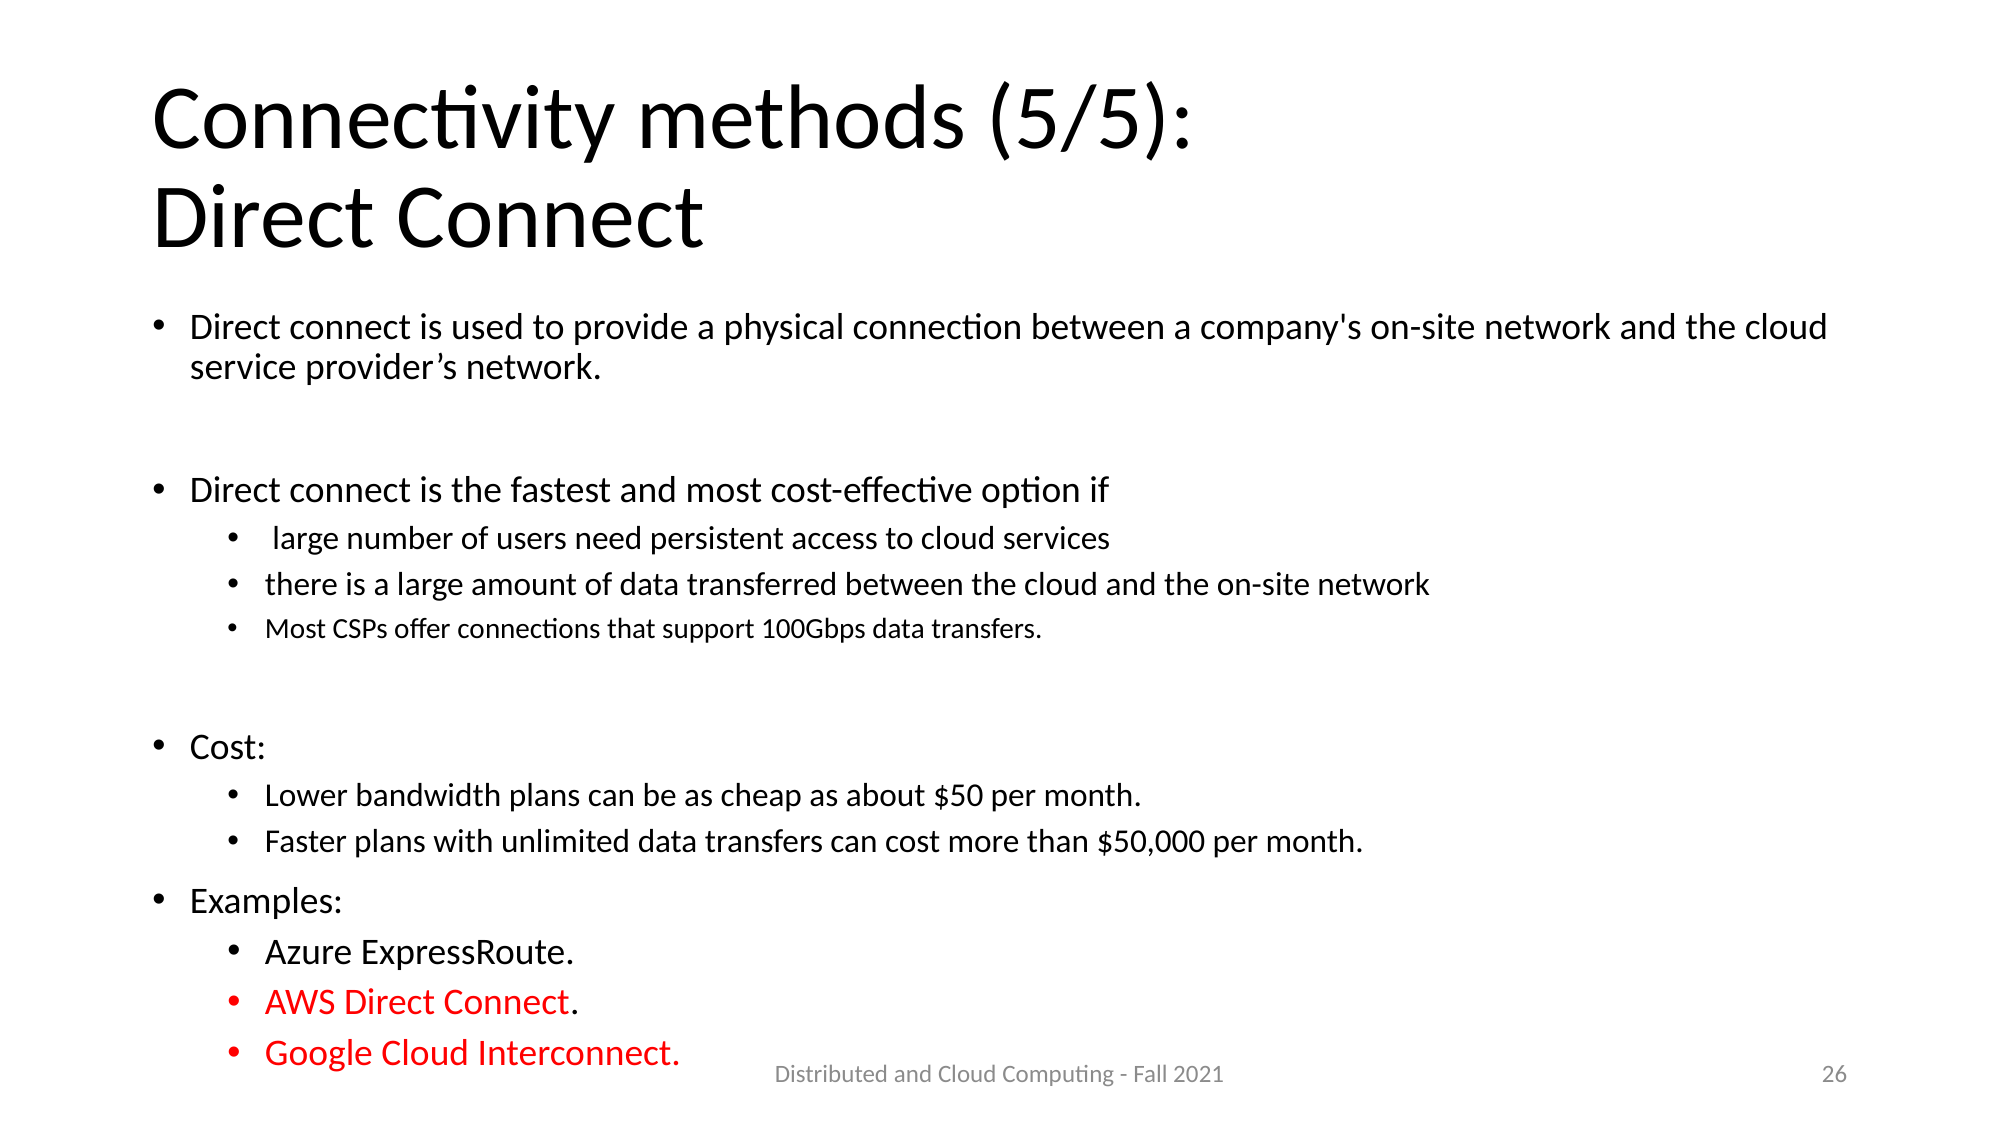

# Connectivity methods (5/5): Direct Connect
Direct connect is used to provide a physical connection between a company's on-site network and the cloud service provider’s network.

Direct connect is the fastest and most cost-effective option if
 large number of users need persistent access to cloud services
there is a large amount of data transferred between the cloud and the on-site network
Most CSPs offer connections that support 100Gbps data transfers.

Cost:
Lower bandwidth plans can be as cheap as about $50 per month.
Faster plans with unlimited data transfers can cost more than $50,000 per month.
Examples:
Azure ExpressRoute.
AWS Direct Connect.
Google Cloud Interconnect.

Distributed and Cloud Computing - Fall 2021
26